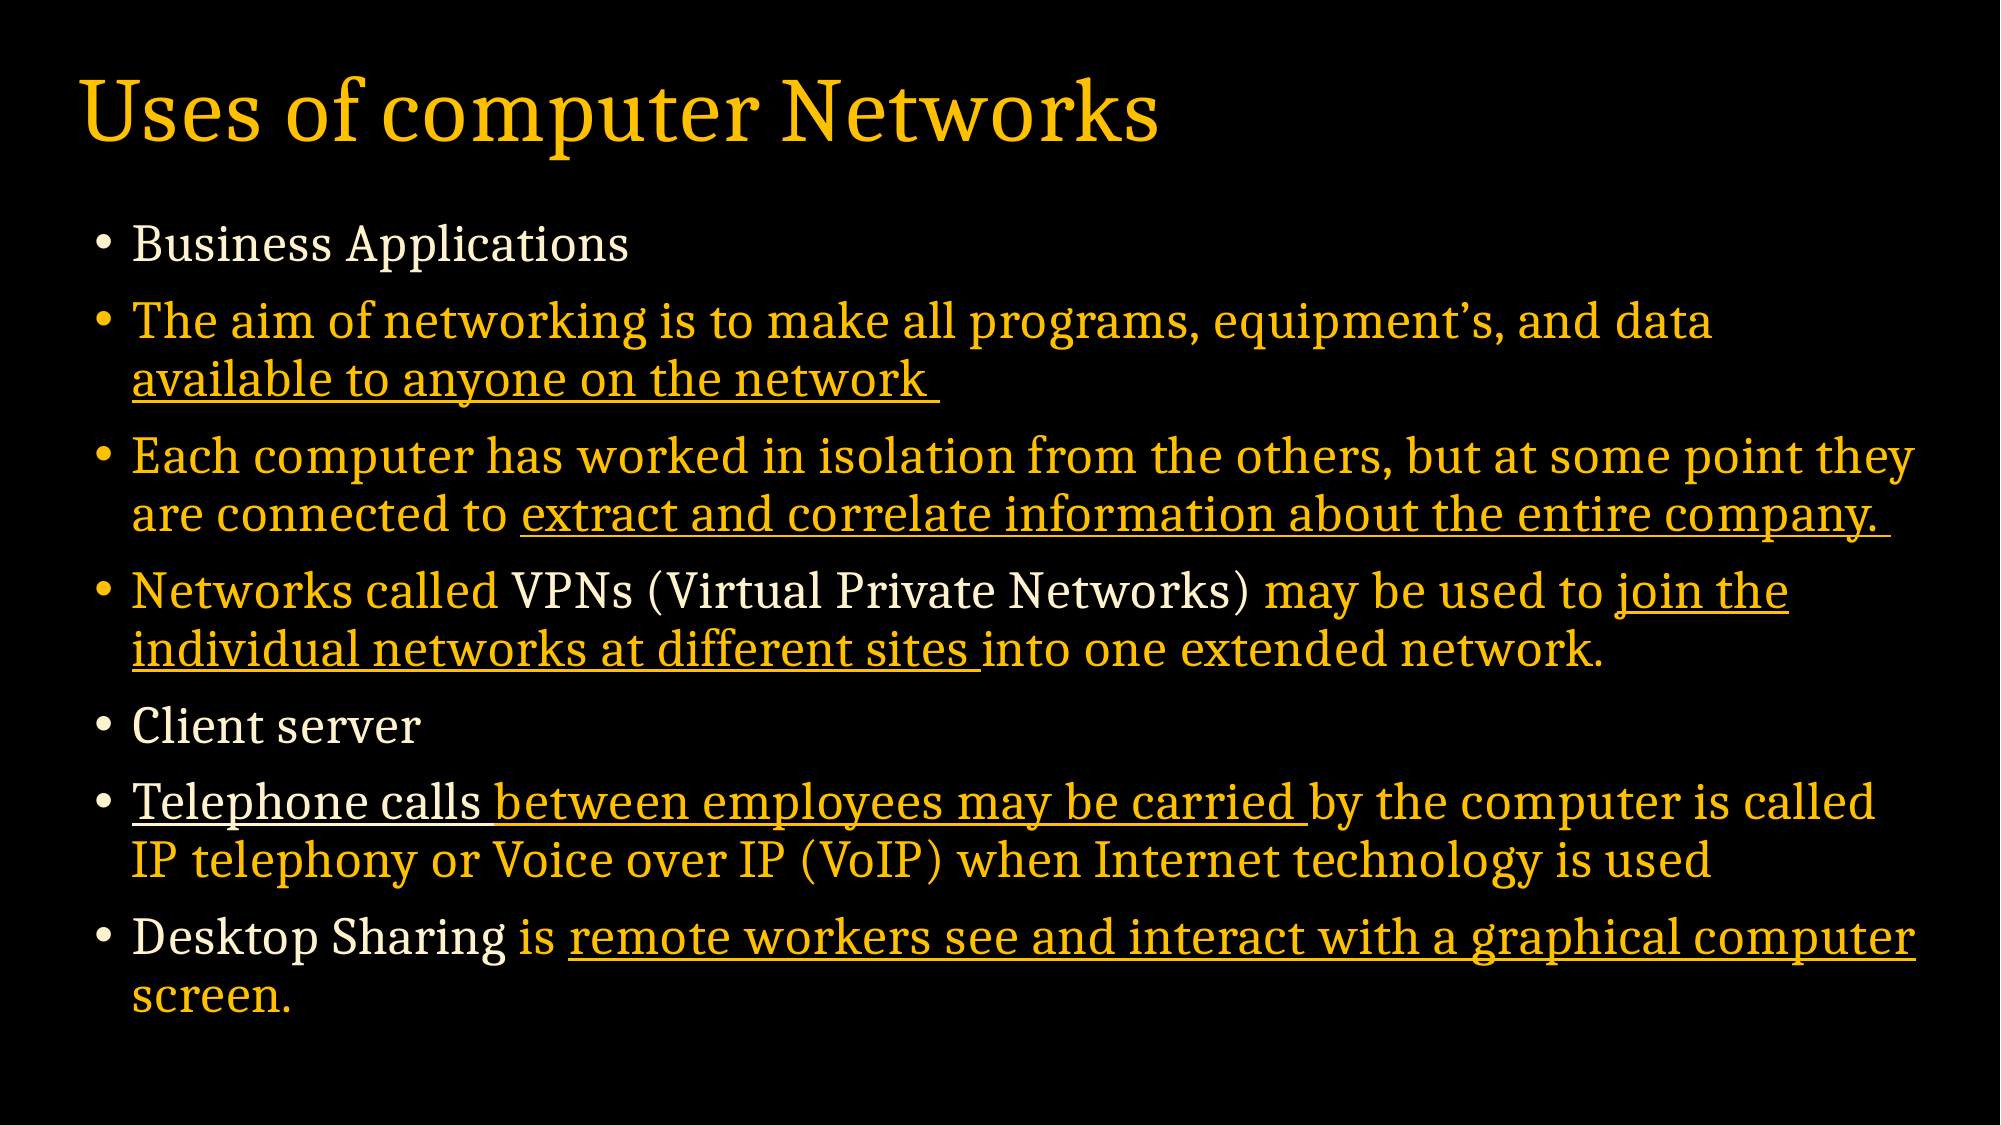

# Uses of computer Networks
Business Applications
The aim of networking is to make all programs, equipment’s, and data available to anyone on the network
Each computer has worked in isolation from the others, but at some point they are connected to extract and correlate information about the entire company.
Networks called VPNs (Virtual Private Networks) may be used to join the individual networks at different sites into one extended network.
Client server
Telephone calls between employees may be carried by the computer is called IP telephony or Voice over IP (VoIP) when Internet technology is used
Desktop Sharing is remote workers see and interact with a graphical computer screen.